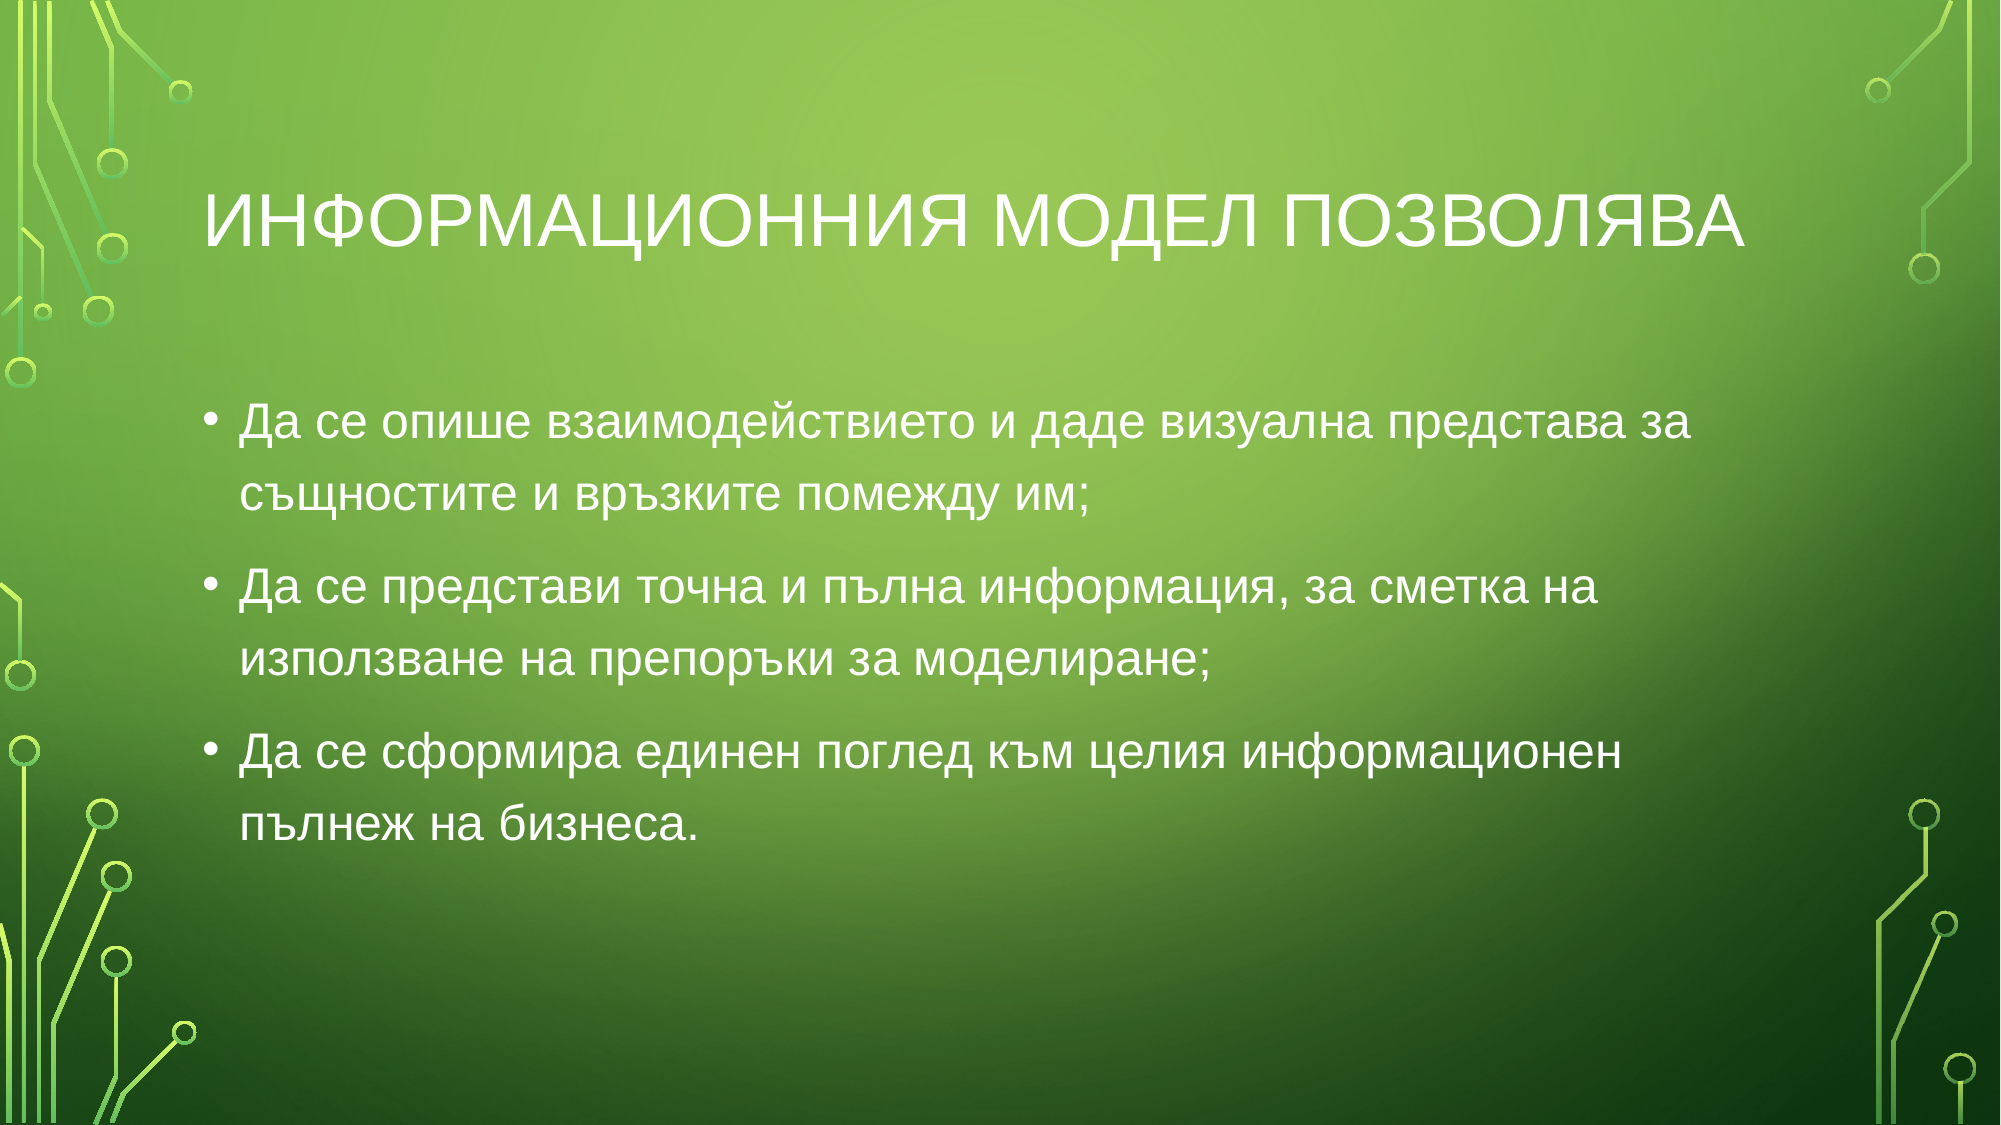

# ИНФОРМАЦИОННИЯ МОДЕЛ ПОЗВОЛЯВА
Да се опише взаимодействието и даде визуална представа за същностите и връзките помежду им;
Да се представи точна и пълна информация, за сметка на използване на препоръки за моделиране;
Да се сформира единен поглед към целия информационен пълнеж на бизнеса.